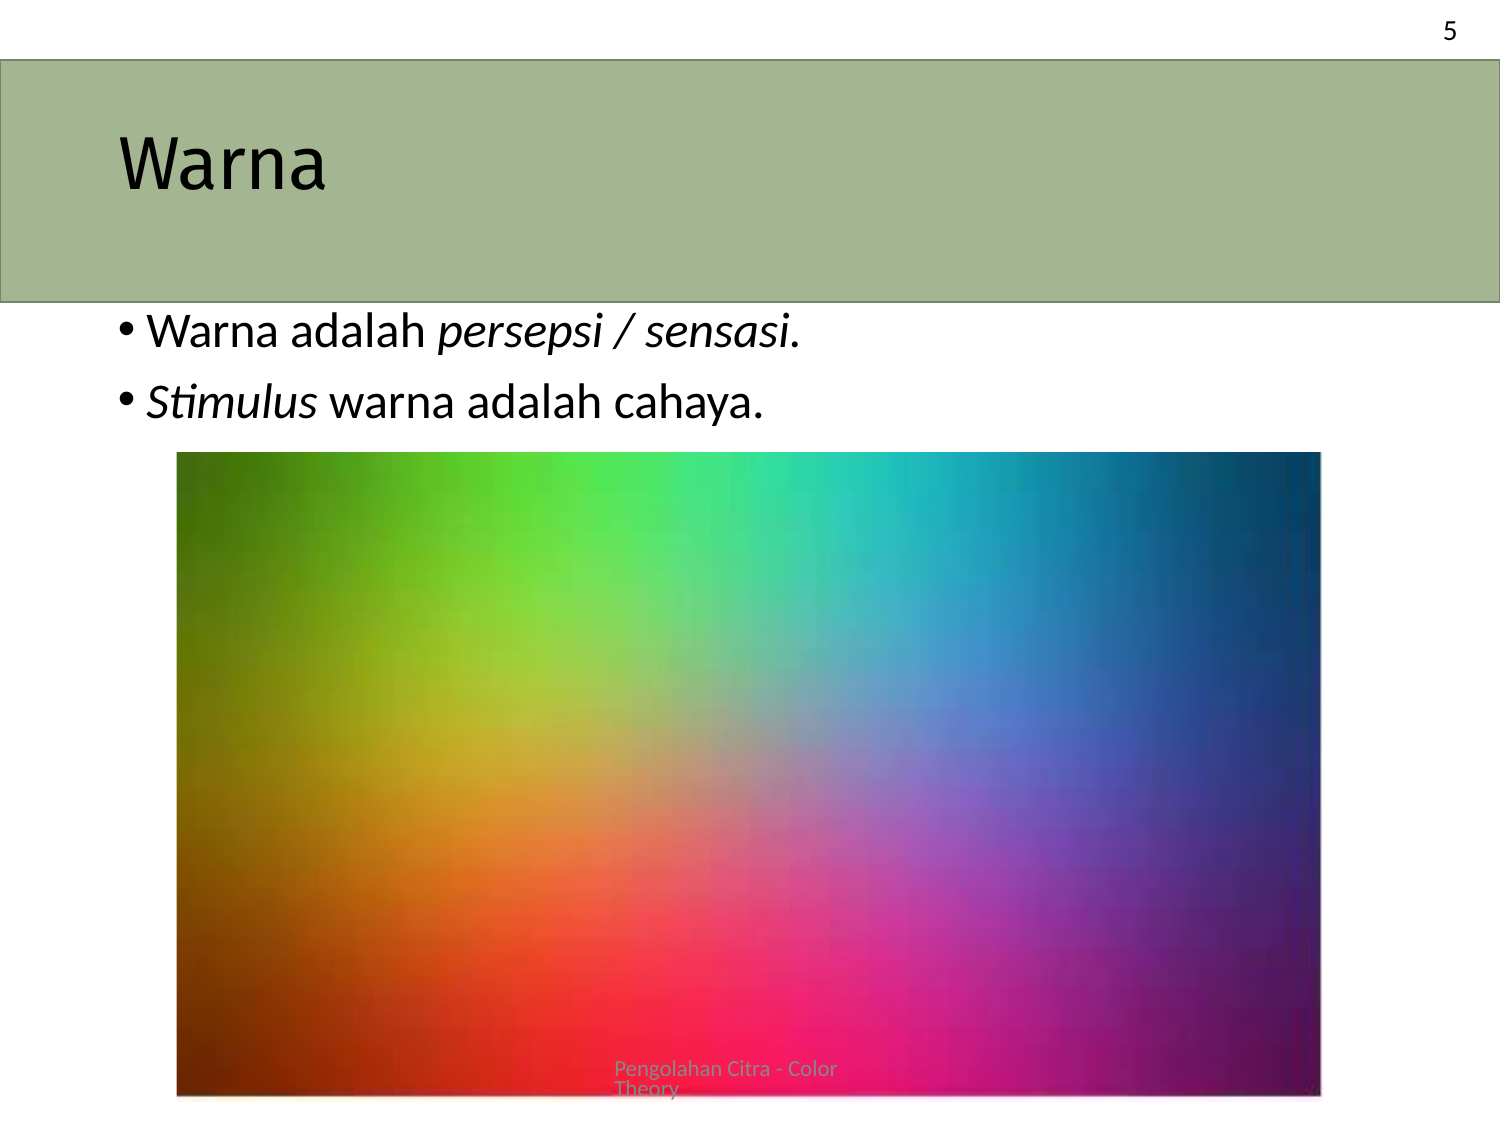

5
# Warna
Warna adalah persepsi / sensasi.
Stimulus warna adalah cahaya.

Pengolahan Citra - Color Theory